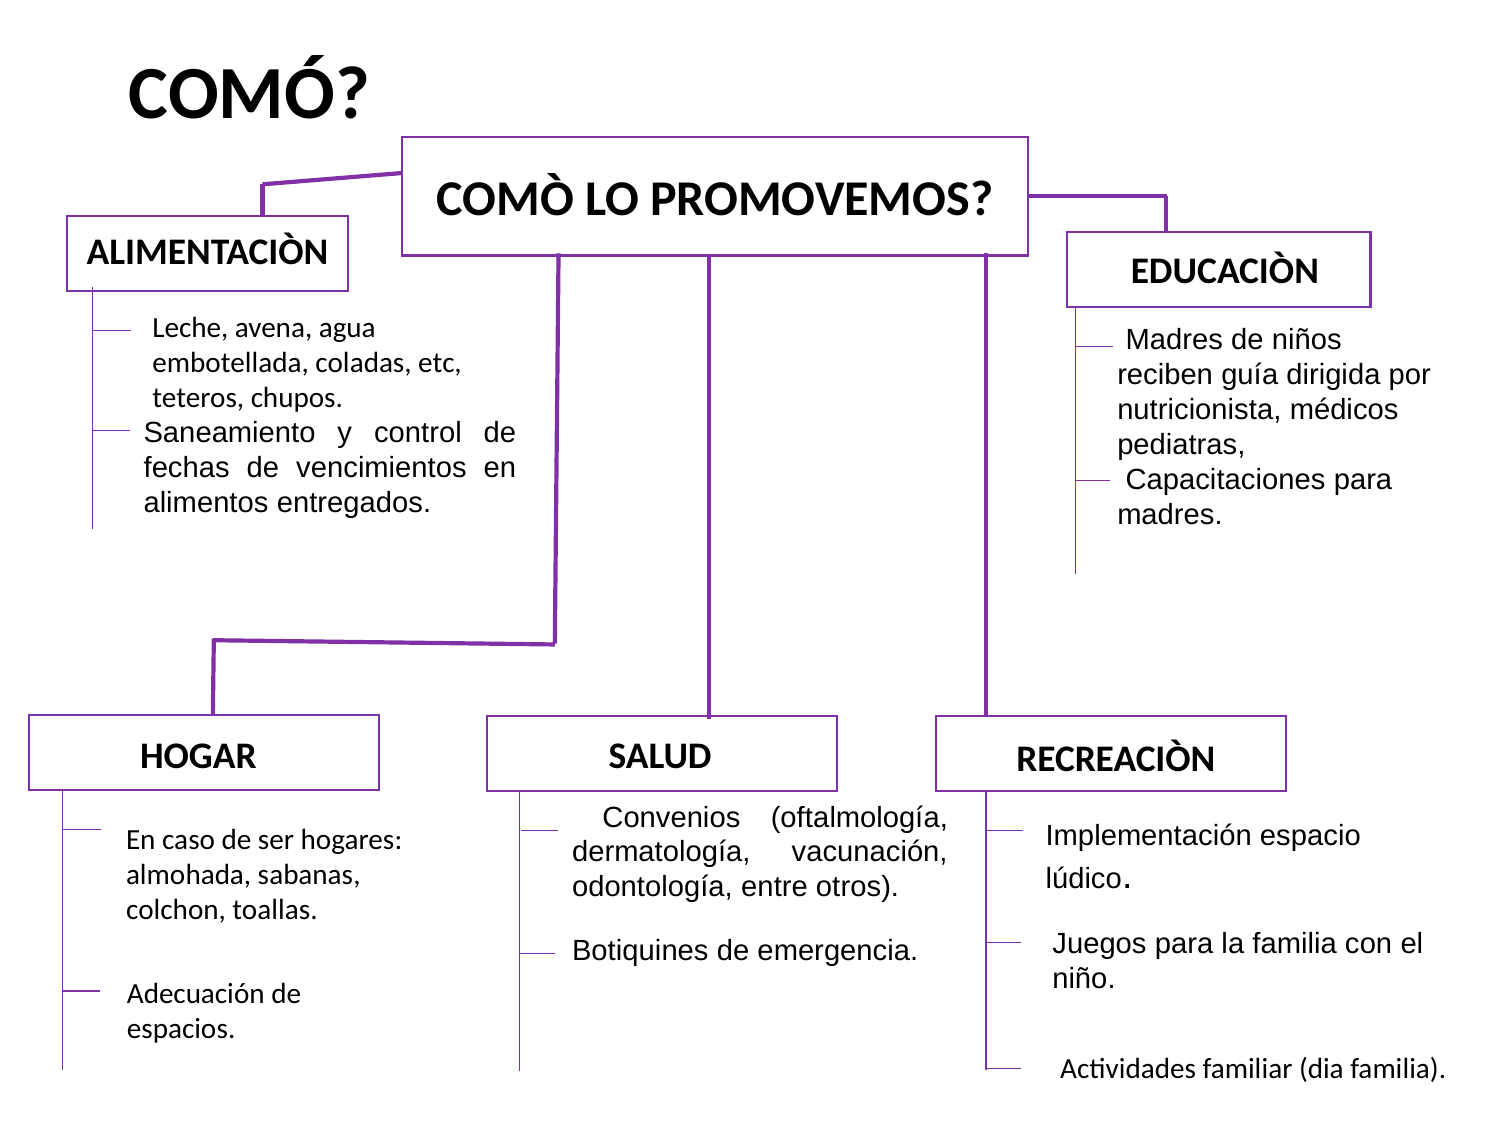

COMÓ?

COMÒ LO PROMOVEMOS?

ALIMENTACIÒN

EDUCACIÒN
Leche, avena, agua embotellada, coladas, etc, teteros, chupos.
 Madres de niños reciben guía dirigida por nutricionista, médicos pediatras,
Saneamiento y control de fechas de vencimientos en alimentos entregados.
 Capacitaciones para madres.

HOGAR
SALUD
RECREACIÒN
 Convenios (oftalmología, dermatología, vacunación, odontología, entre otros).
Implementación espacio lúdico.
En caso de ser hogares: almohada, sabanas, colchon, toallas.
Juegos para la familia con el niño.
Botiquines de emergencia.
Adecuación de espacios.
Actividades familiar (dia familia).